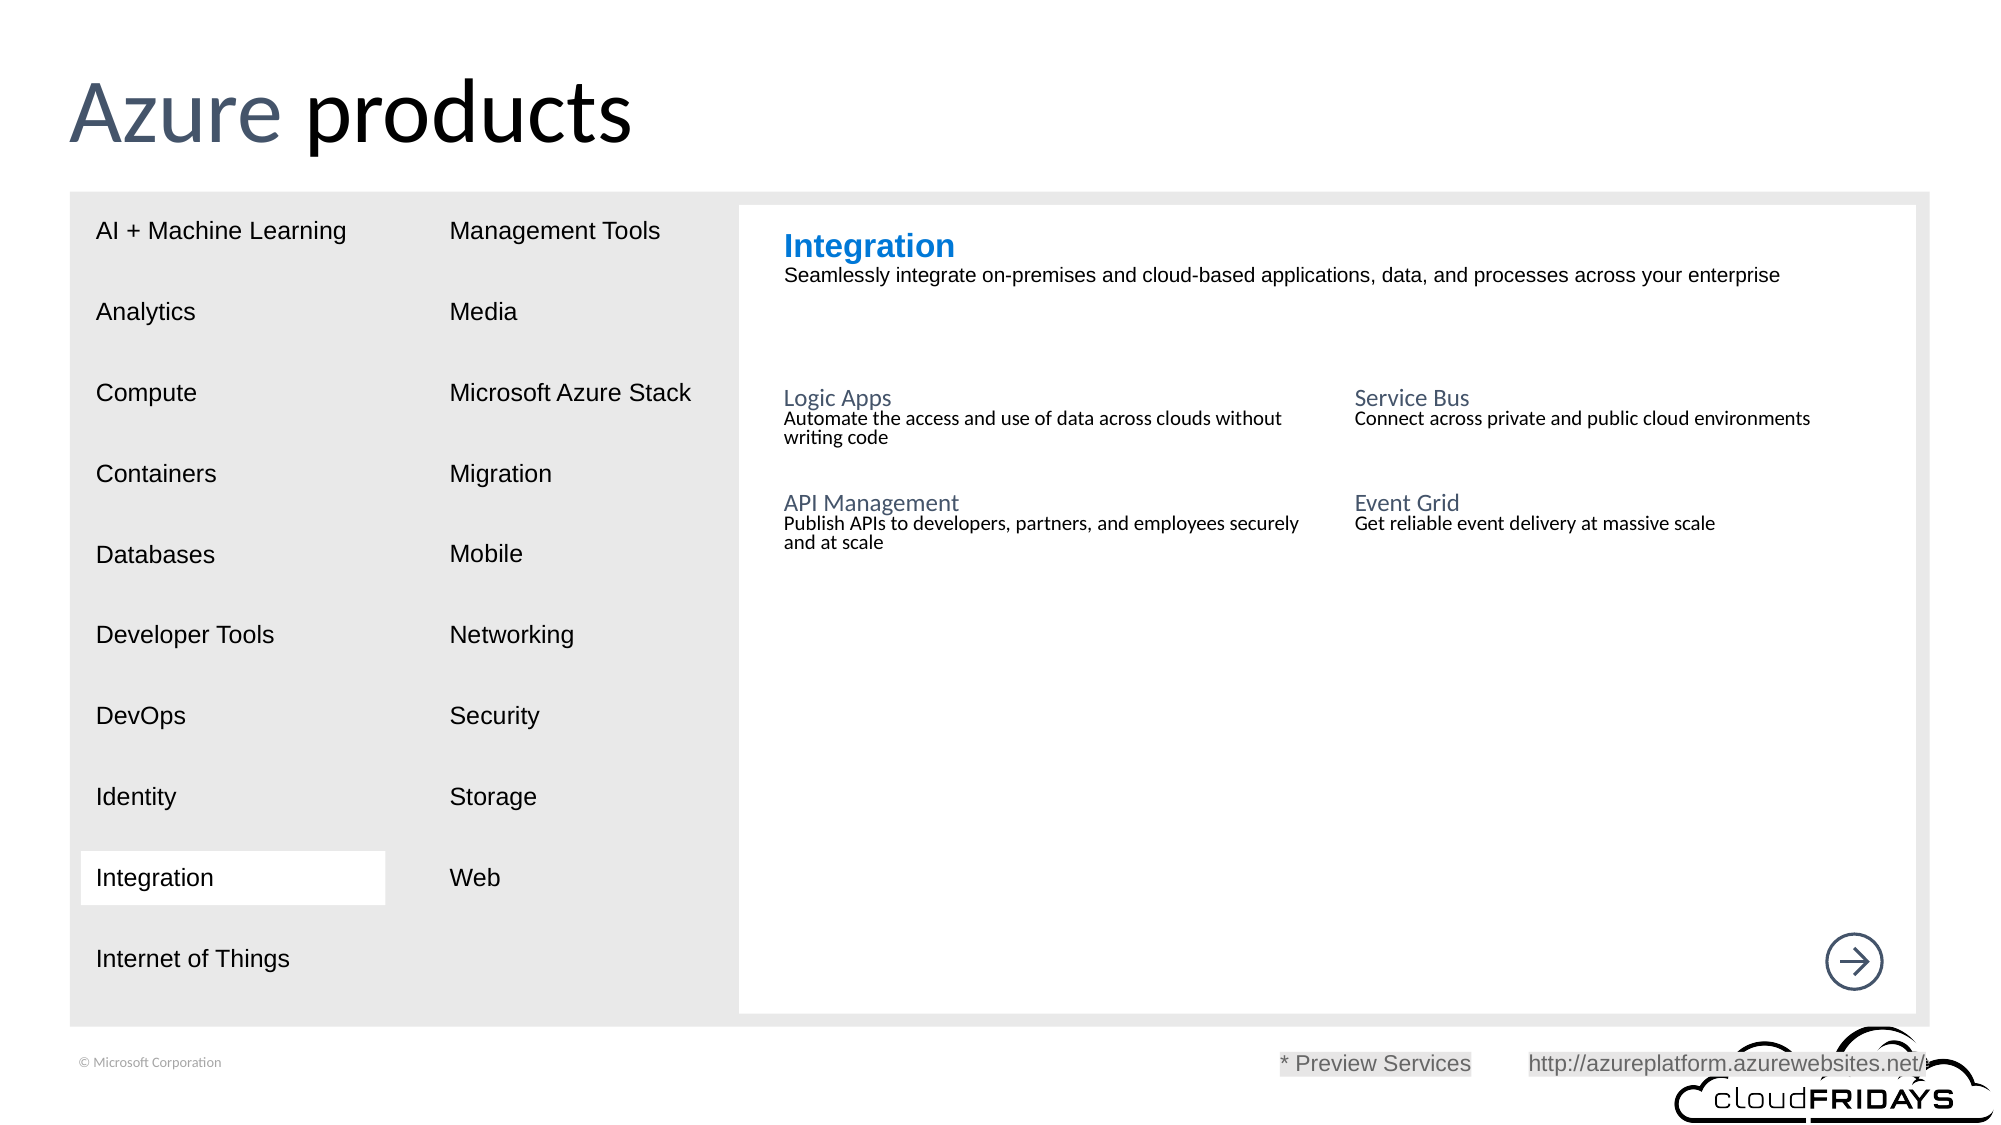

# Azure products

Management Tools
AI + Machine Learning
Integration
Seamlessly integrate on-premises and cloud-based applications, data, and processes across your enterprise
Media
Analytics
Microsoft Azure Stack
Compute
| Logic Apps Automate the access and use of data across clouds without writing code | Service Bus Connect across private and public cloud environments |
| --- | --- |
| API Management Publish APIs to developers, partners, and employees securely and at scale | Event Grid Get reliable event delivery at massive scale |
|  |  |
|  |  |
|  |  |
Migration
Containers
Mobile
Databases
Networking
Developer Tools
Security
DevOps
Storage
Identity
Integration
Web

Internet of Things
* Preview Services
http://azureplatform.azurewebsites.net/